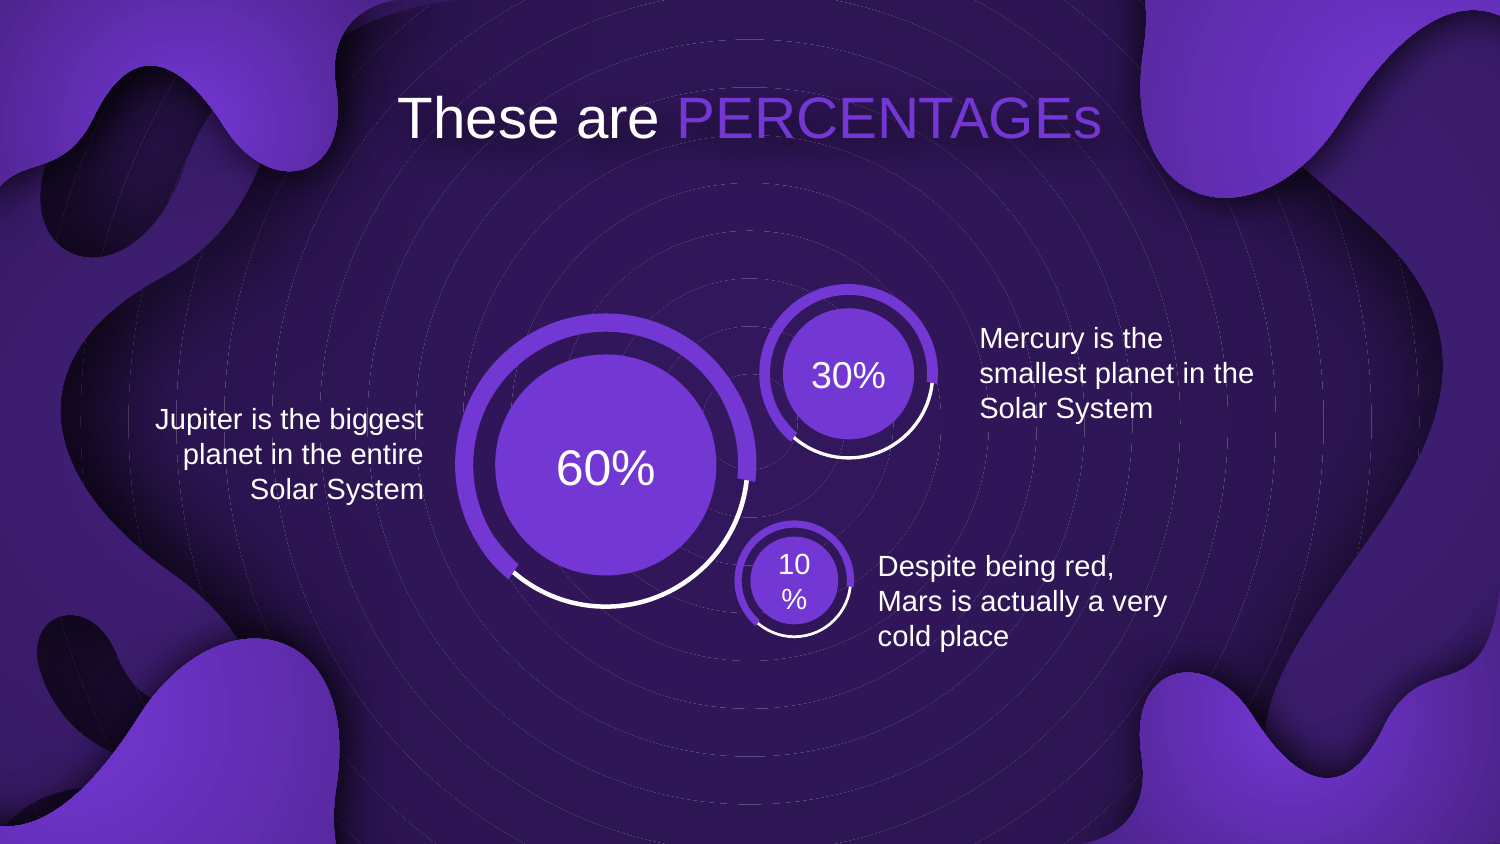

# These are PERCENTAGEs

30%
Mercury is the smallest planet in the Solar System

60%
Jupiter is the biggest planet in the entire Solar System

10%
Despite being red, Mars is actually a very cold place